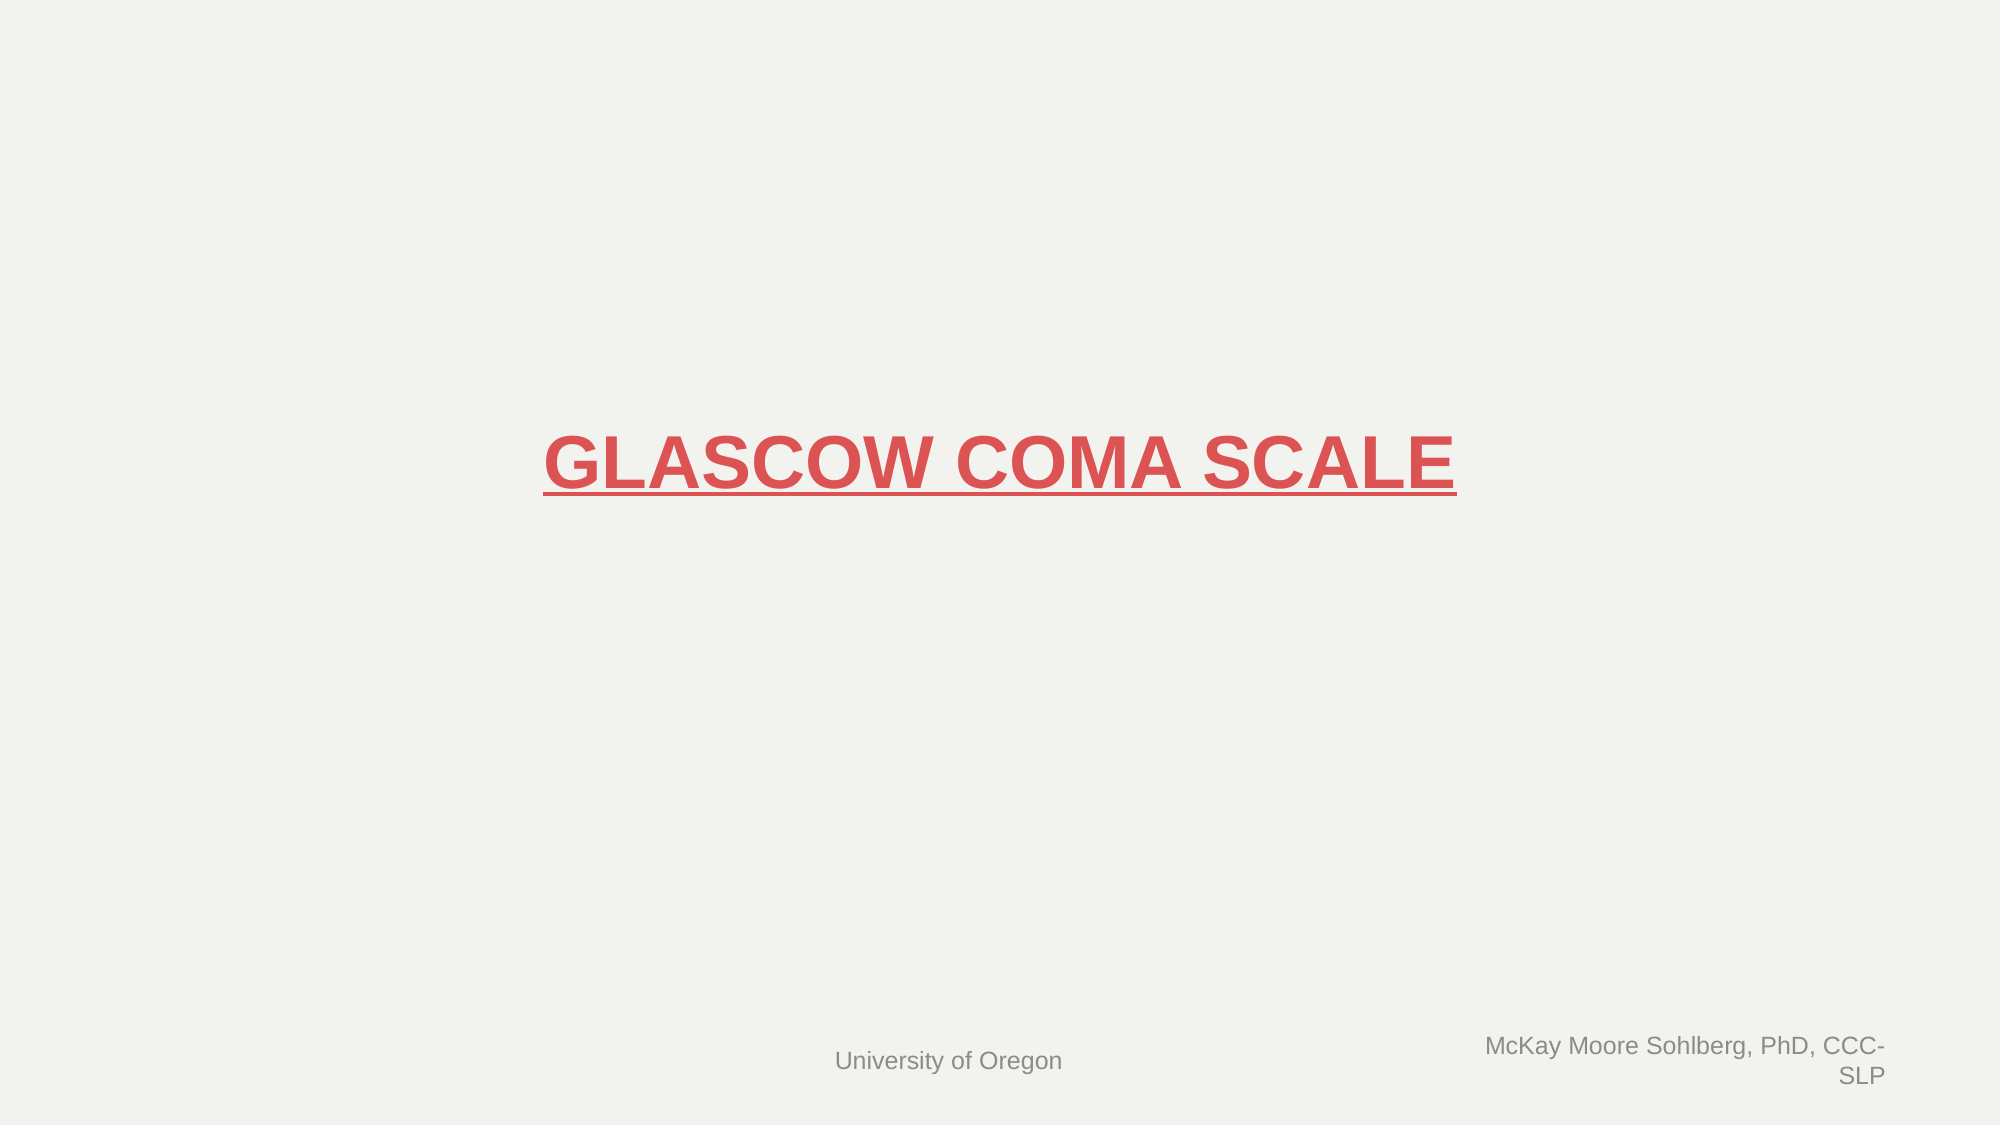

# GLASCOW COMA SCALE
University of Oregon
McKay Moore Sohlberg, PhD, CCC-SLP